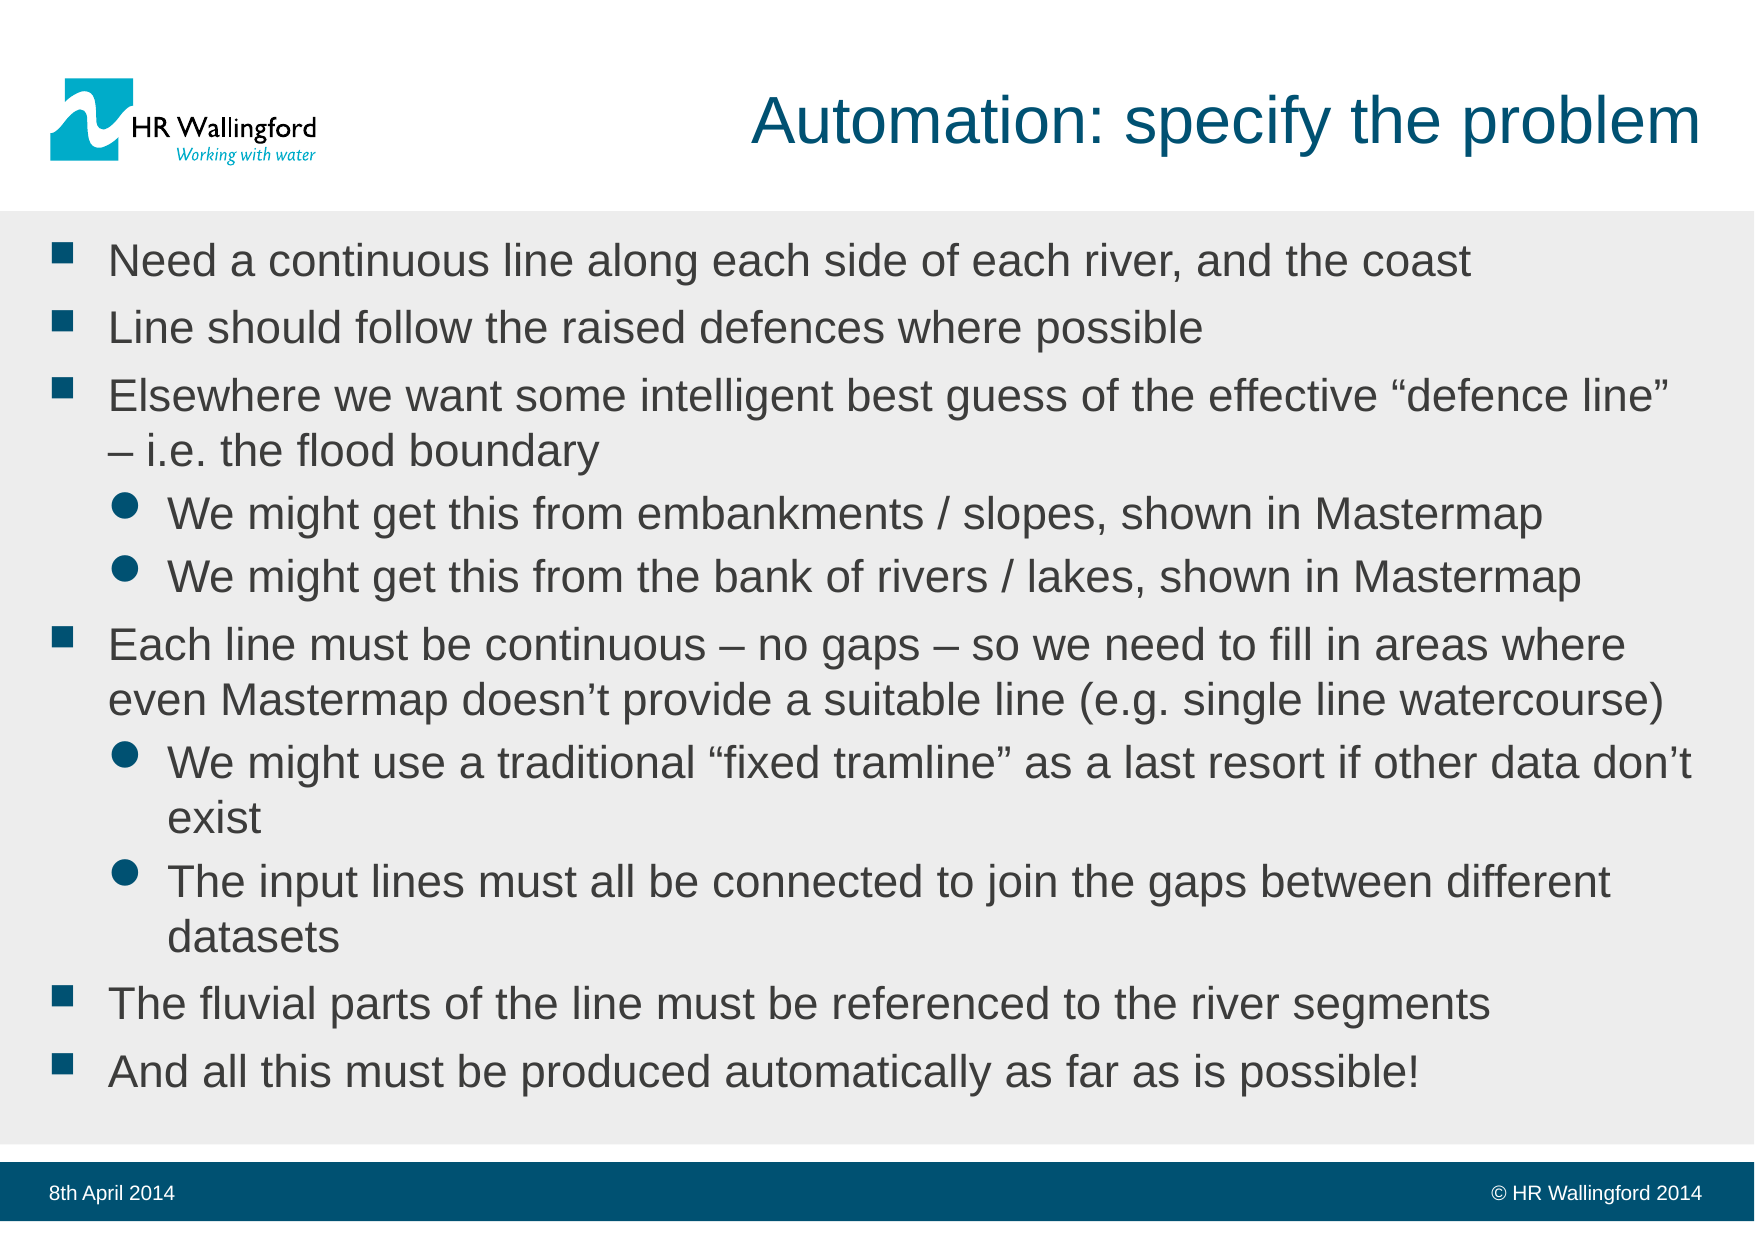

# Automation: specify the problem
Need a continuous line along each side of each river, and the coast
Line should follow the raised defences where possible
Elsewhere we want some intelligent best guess of the effective “defence line” – i.e. the flood boundary
We might get this from embankments / slopes, shown in Mastermap
We might get this from the bank of rivers / lakes, shown in Mastermap
Each line must be continuous – no gaps – so we need to fill in areas where even Mastermap doesn’t provide a suitable line (e.g. single line watercourse)
We might use a traditional “fixed tramline” as a last resort if other data don’t exist
The input lines must all be connected to join the gaps between different datasets
The fluvial parts of the line must be referenced to the river segments
And all this must be produced automatically as far as is possible!

8th April 2014